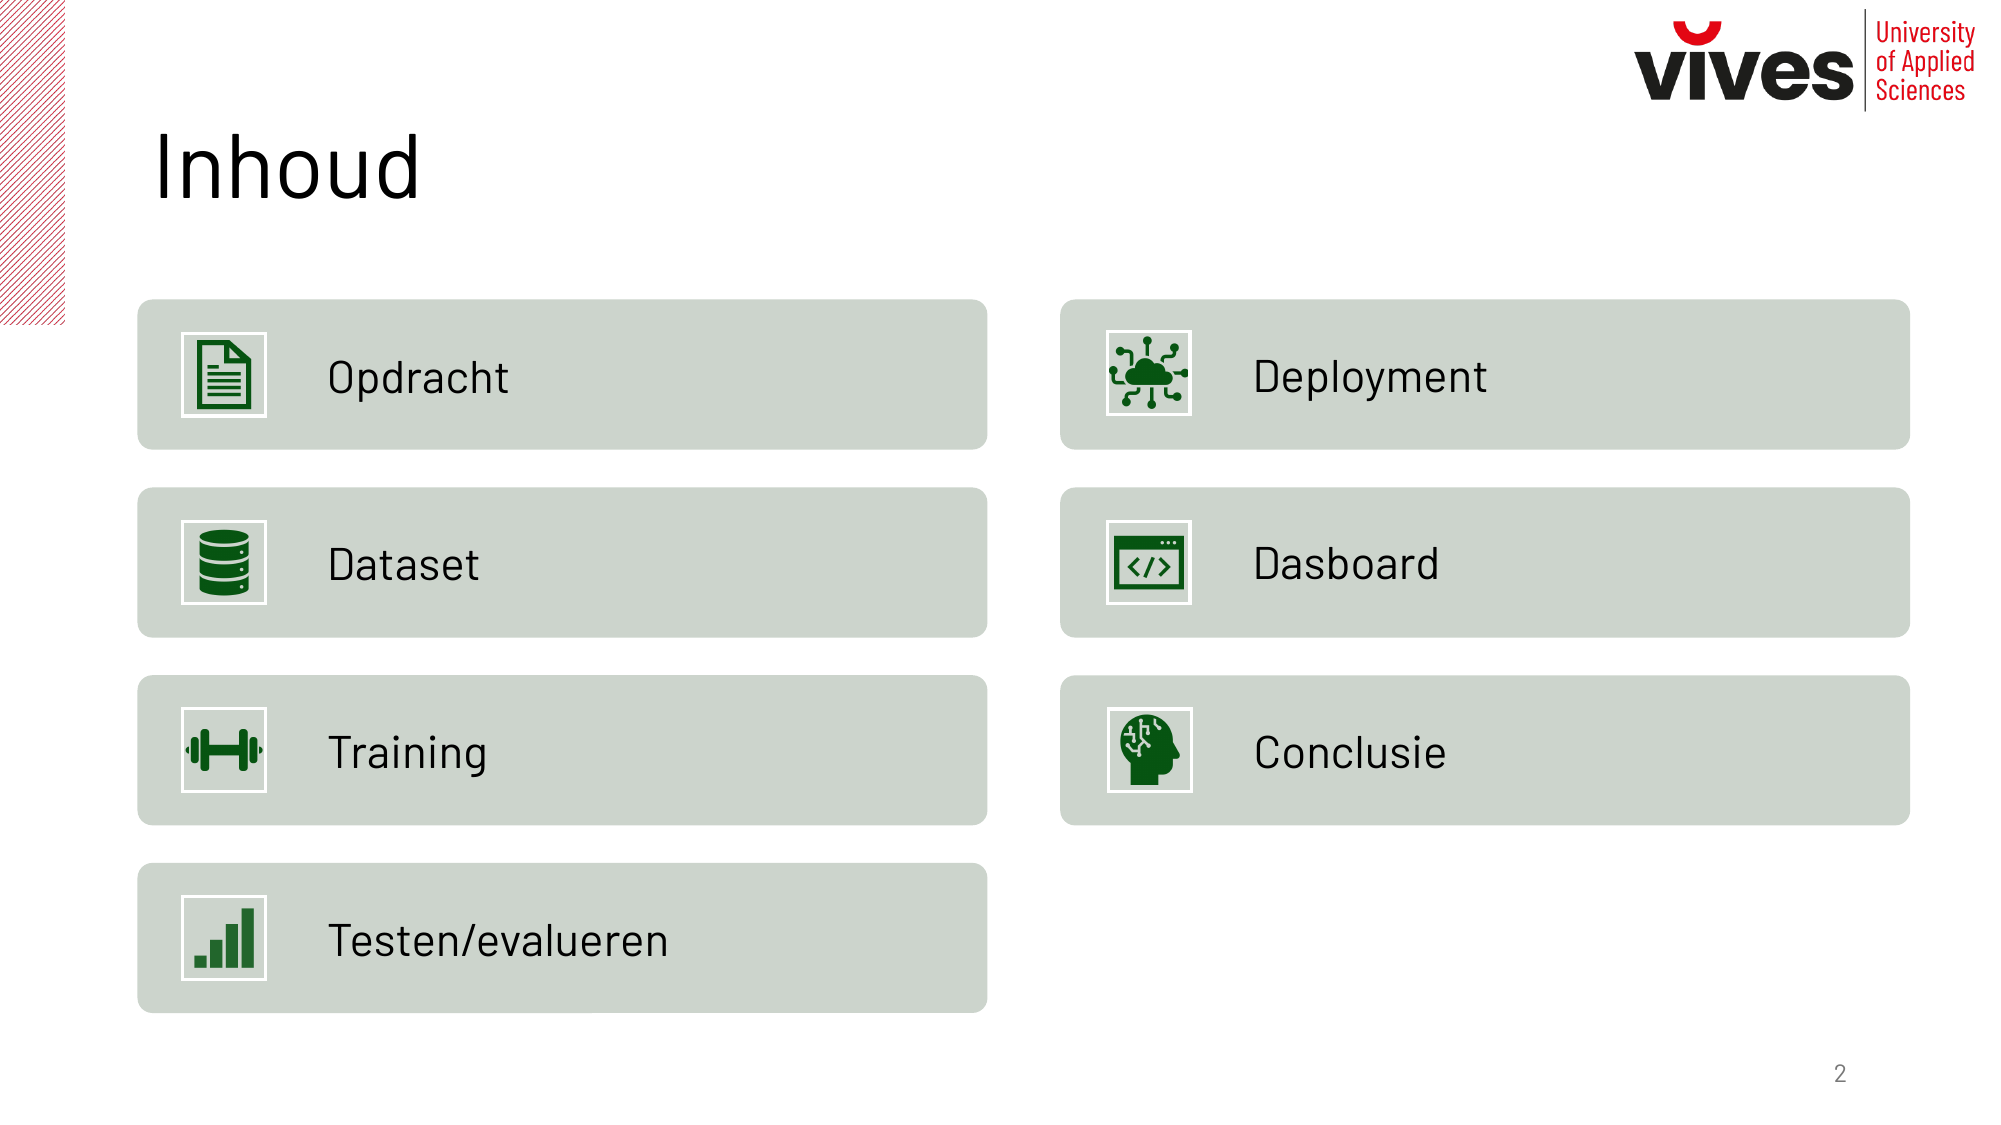

# Inhoud
Opdracht
Dataset
Training
Testen/evalueren

Deployment

Dasboard

Conclusie
2